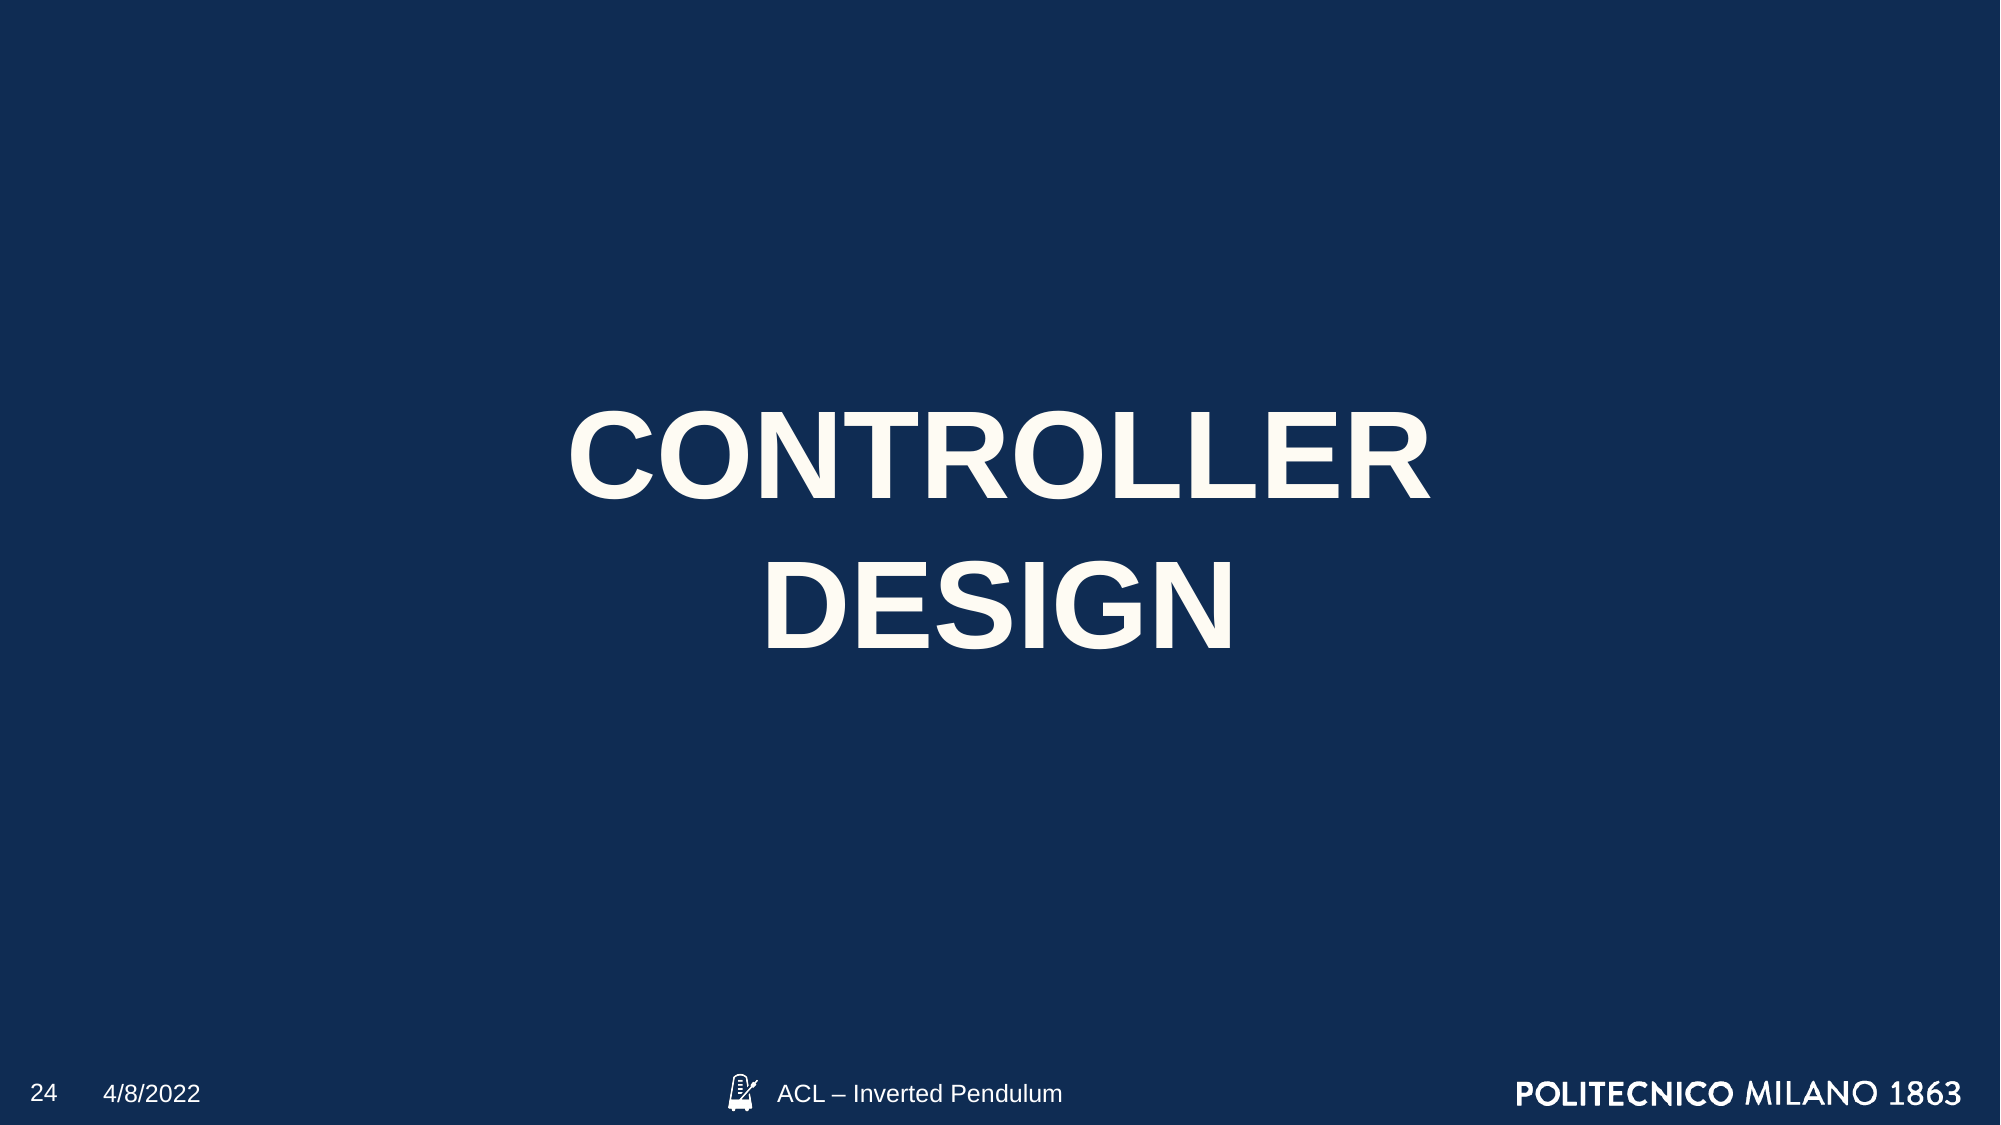

CONTROLLER
DESIGN
24
4/8/2022
ACL – Inverted Pendulum